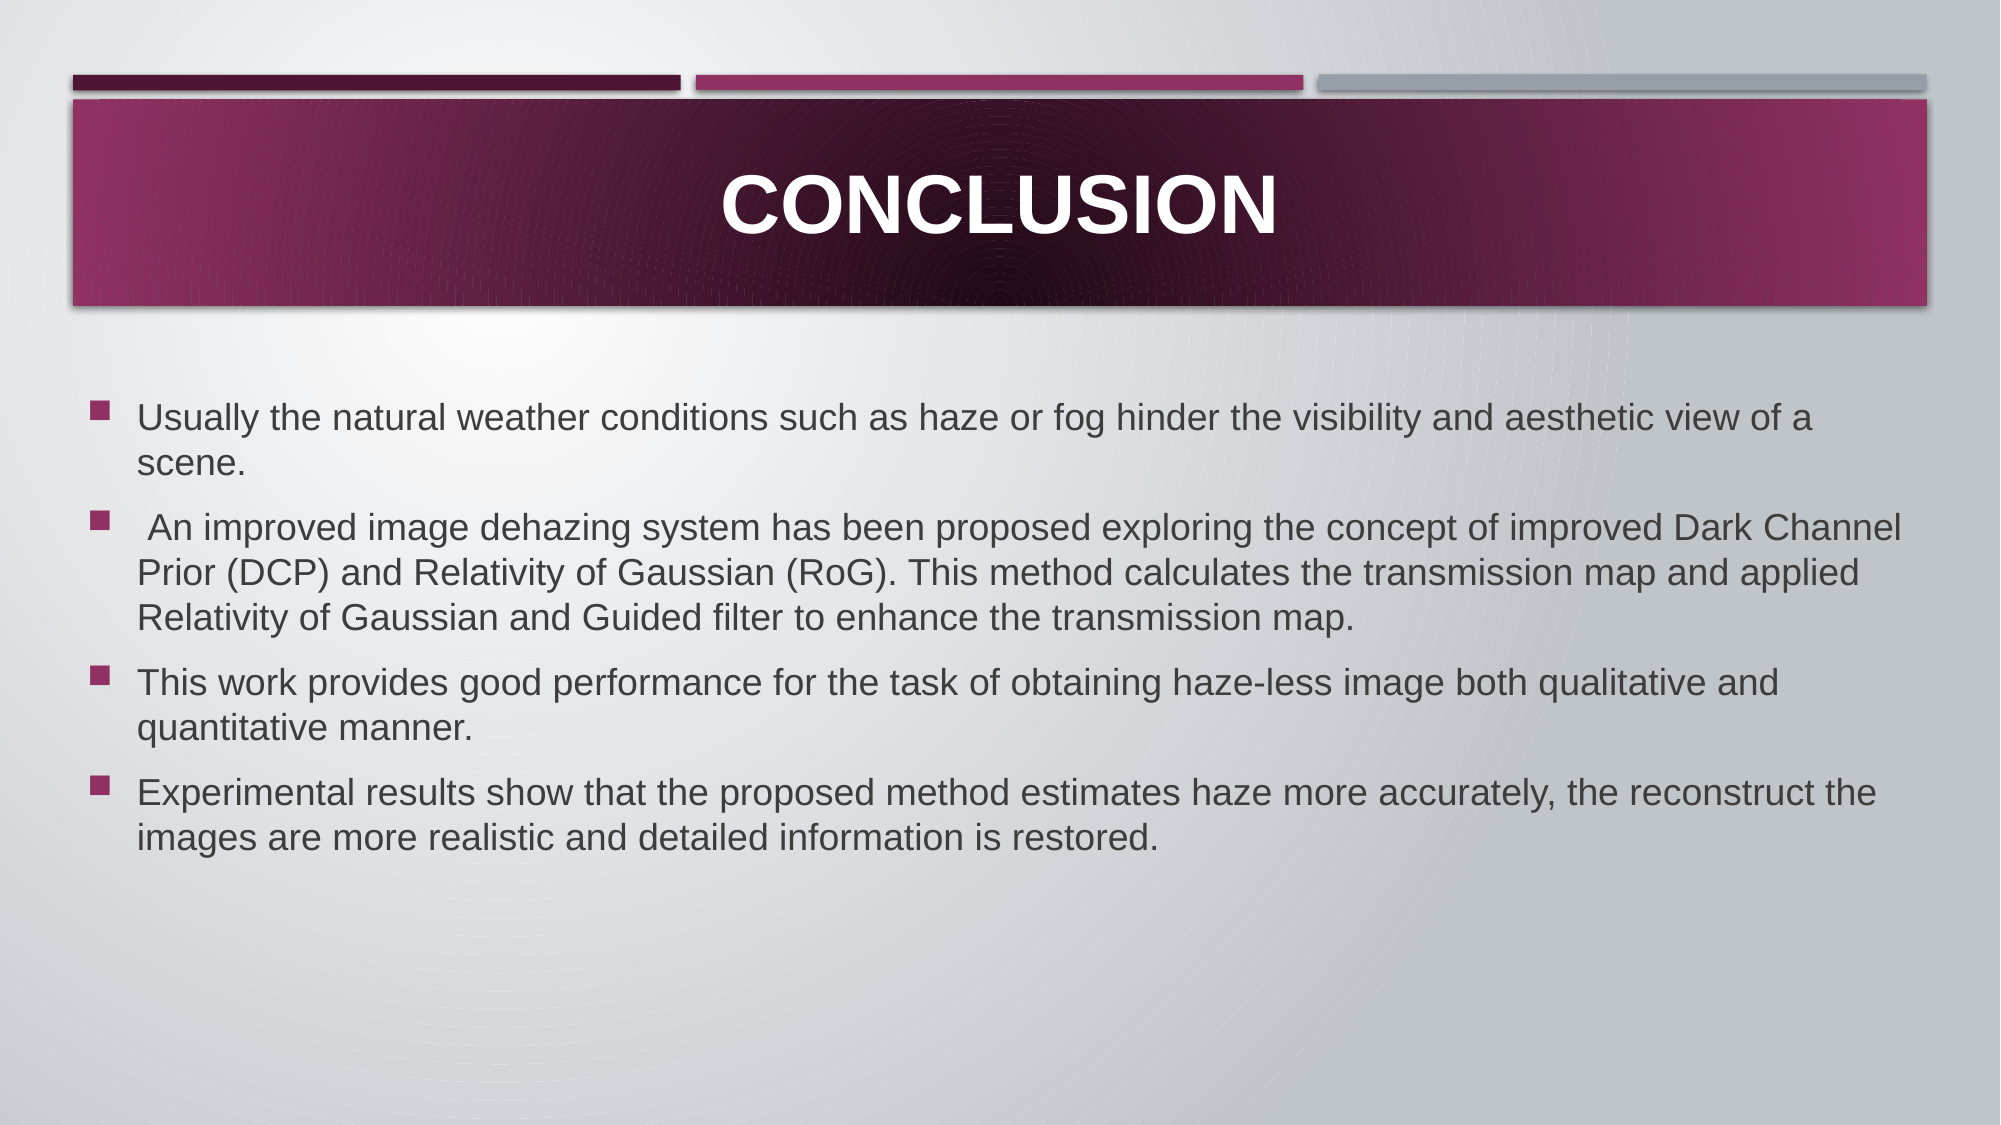

# Conclusion
Usually the natural weather conditions such as haze or fog hinder the visibility and aesthetic view of a scene.
 An improved image dehazing system has been proposed exploring the concept of improved Dark Channel Prior (DCP) and Relativity of Gaussian (RoG). This method calculates the transmission map and applied Relativity of Gaussian and Guided filter to enhance the transmission map.
This work provides good performance for the task of obtaining haze-less image both qualitative and quantitative manner.
Experimental results show that the proposed method estimates haze more accurately, the reconstruct the images are more realistic and detailed information is restored.